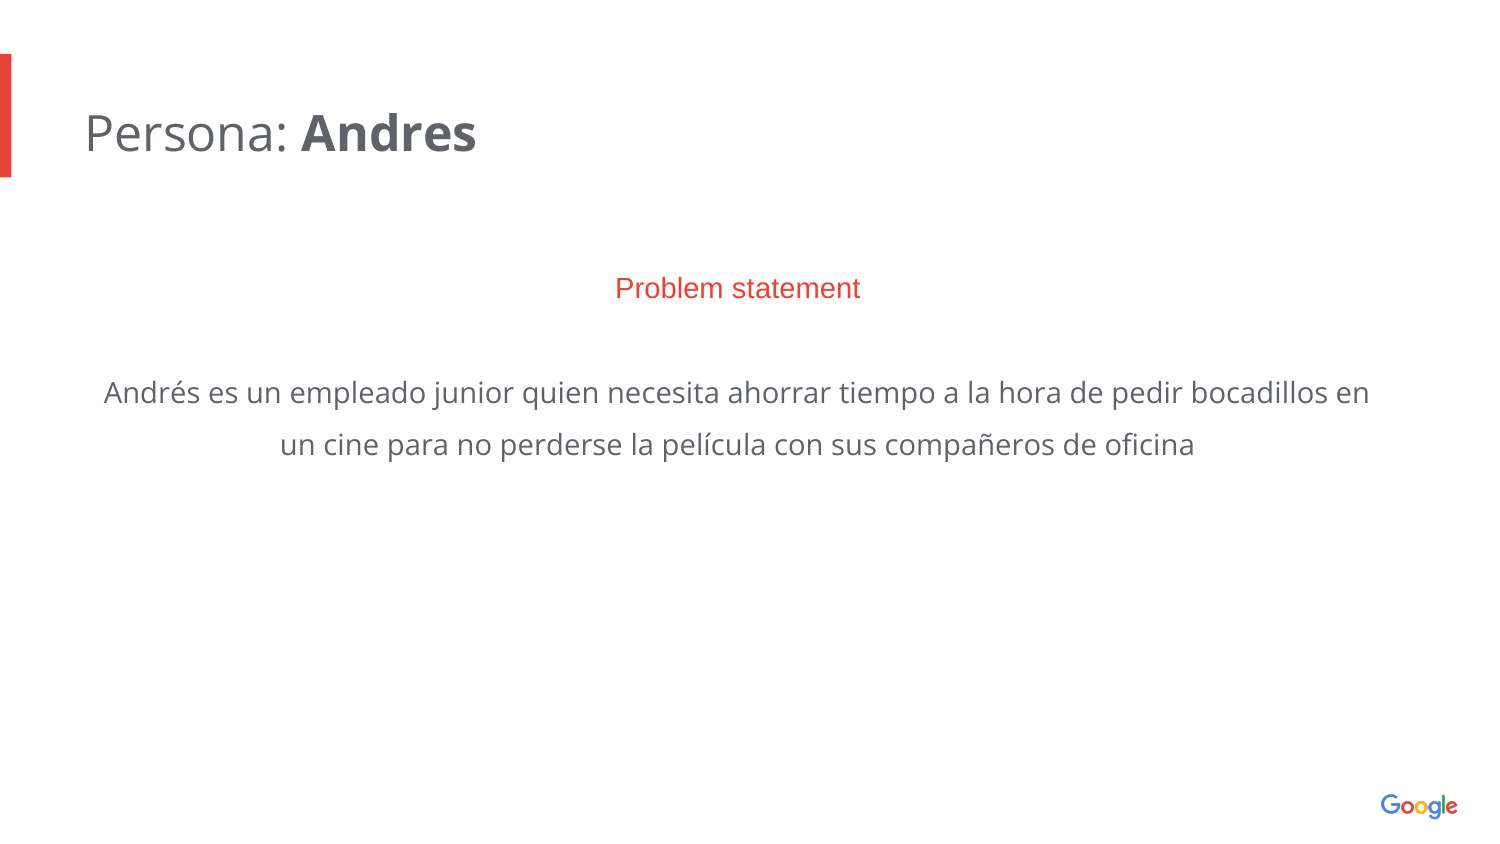

Persona: Andres
Problem statement

Andrés es un empleado junior quien necesita ahorrar tiempo a la hora de pedir bocadillos en un cine para no perderse la película con sus compañeros de oficina